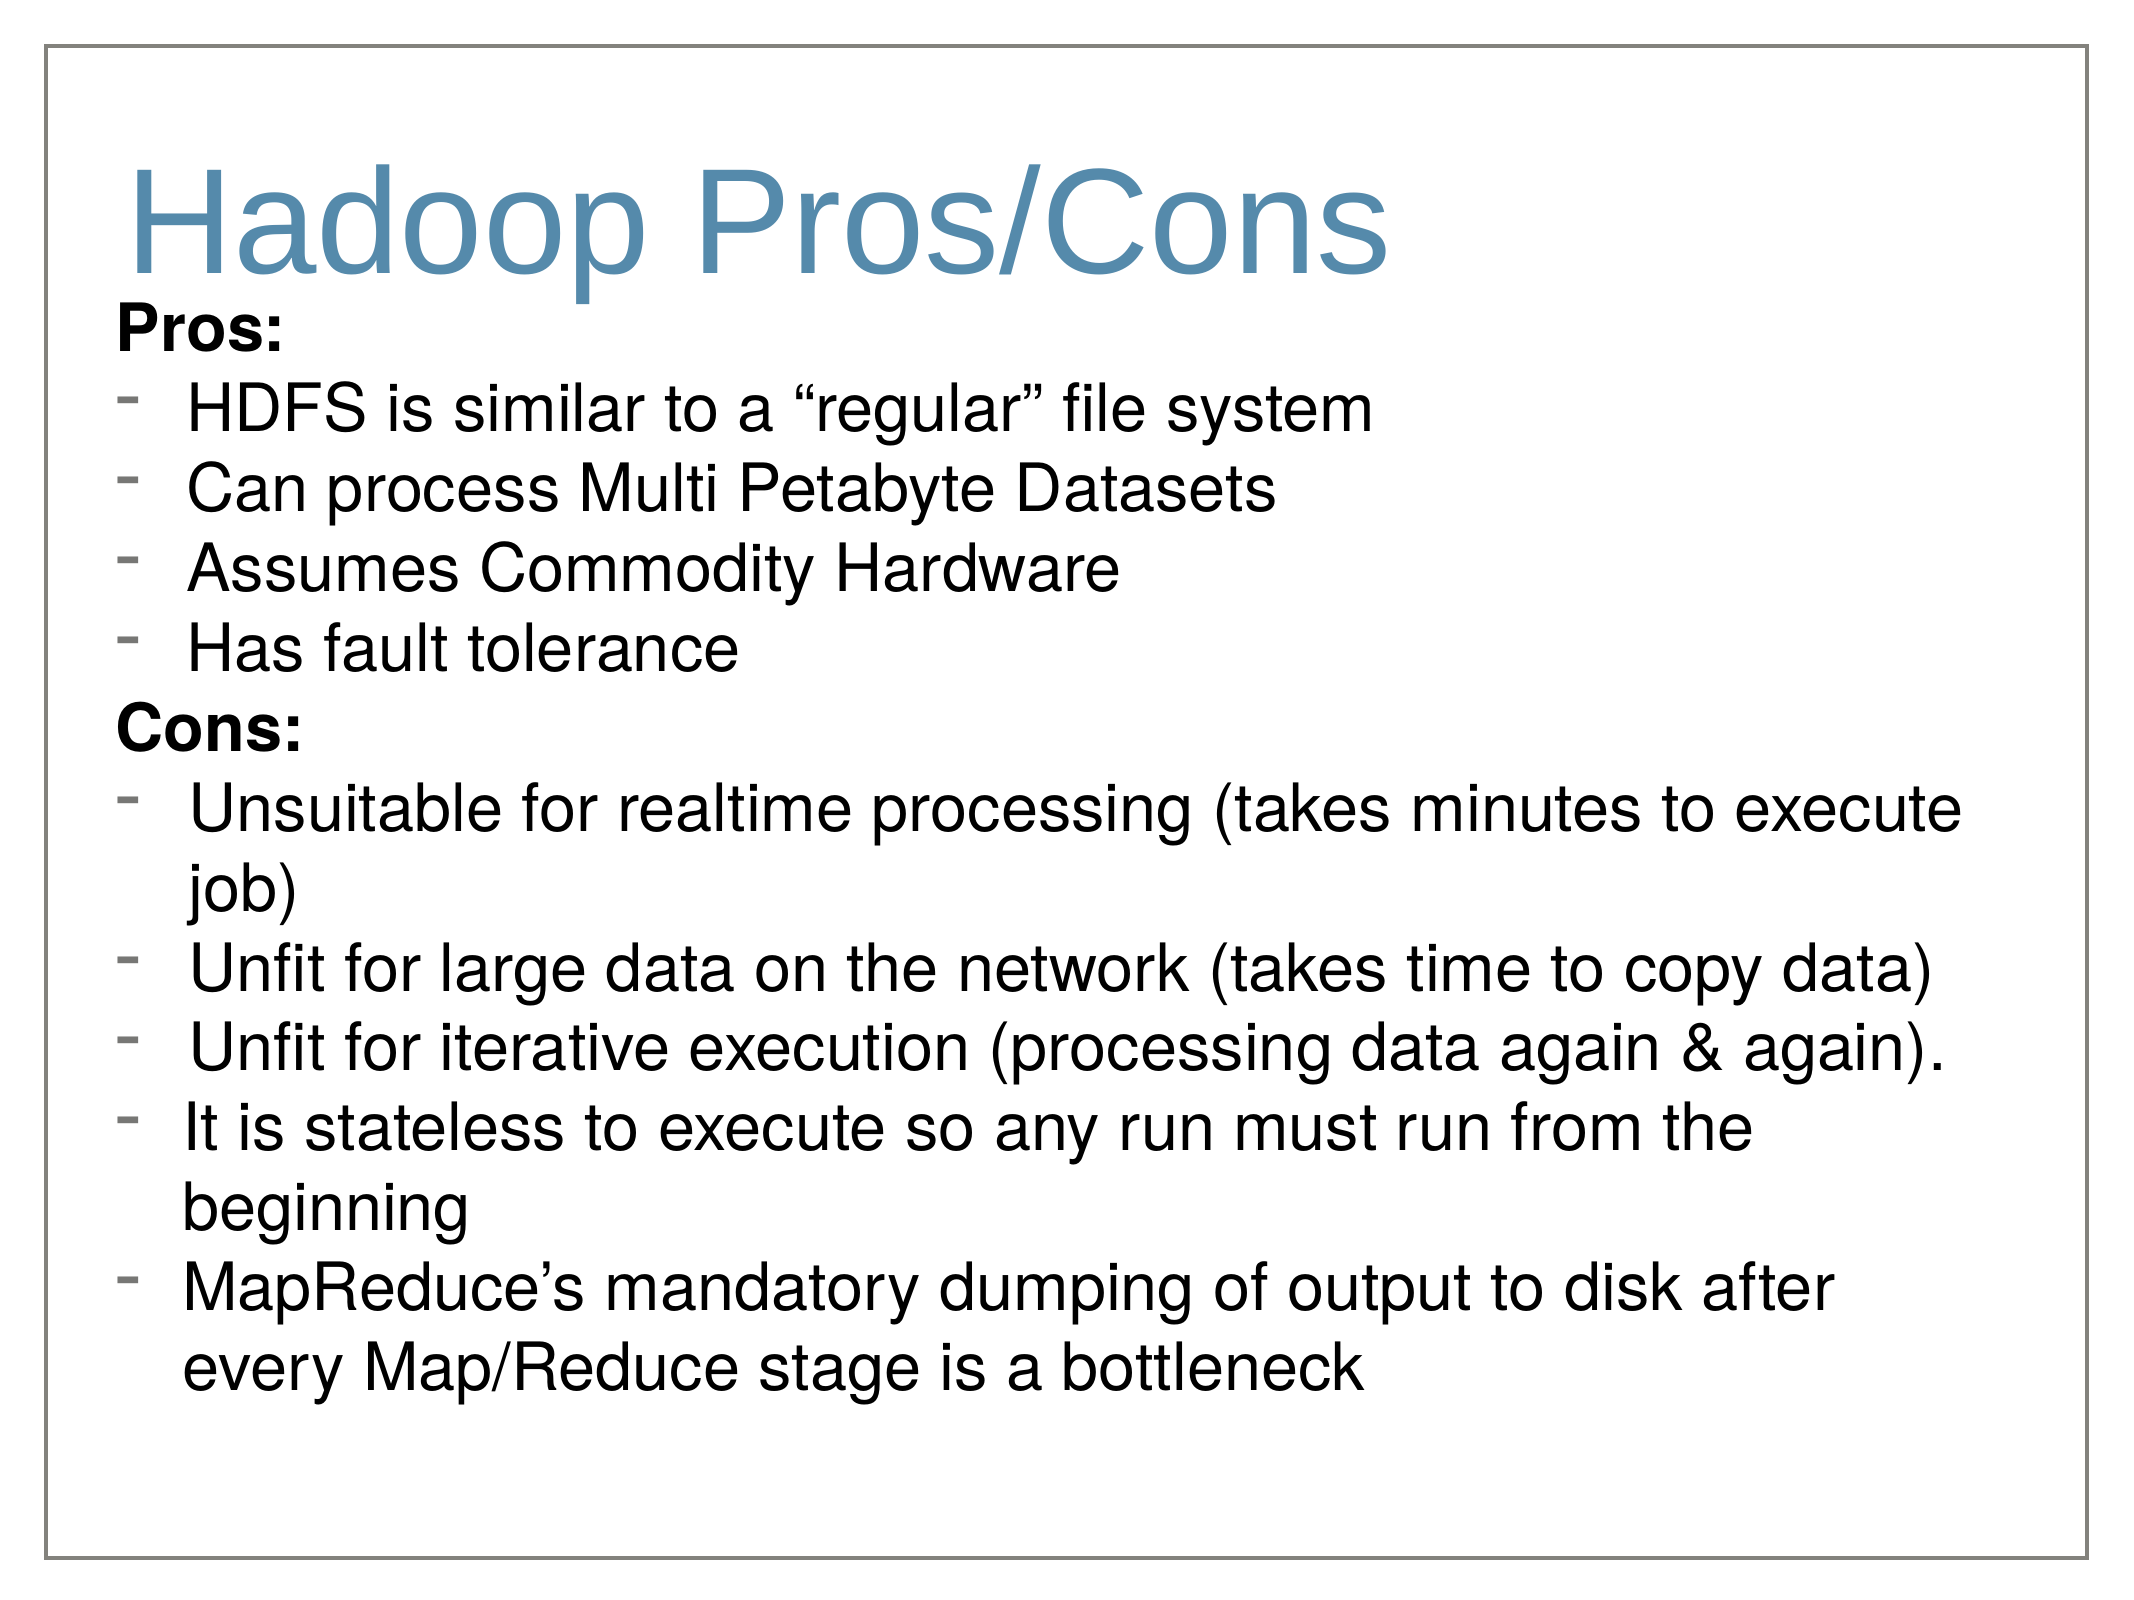

# Hadoop Pros/Cons
Pros:
HDFS is similar to a “regular” file system
Can process Multi Petabyte Datasets
Assumes Commodity Hardware
Has fault tolerance
Cons:
Unsuitable for realtime processing (takes minutes to execute job)
Unfit for large data on the network (takes time to copy data)
Unfit for iterative execution (processing data again & again).
It is stateless to execute so any run must run from the beginning
MapReduce’s mandatory dumping of output to disk after every Map/Reduce stage is a bottleneck